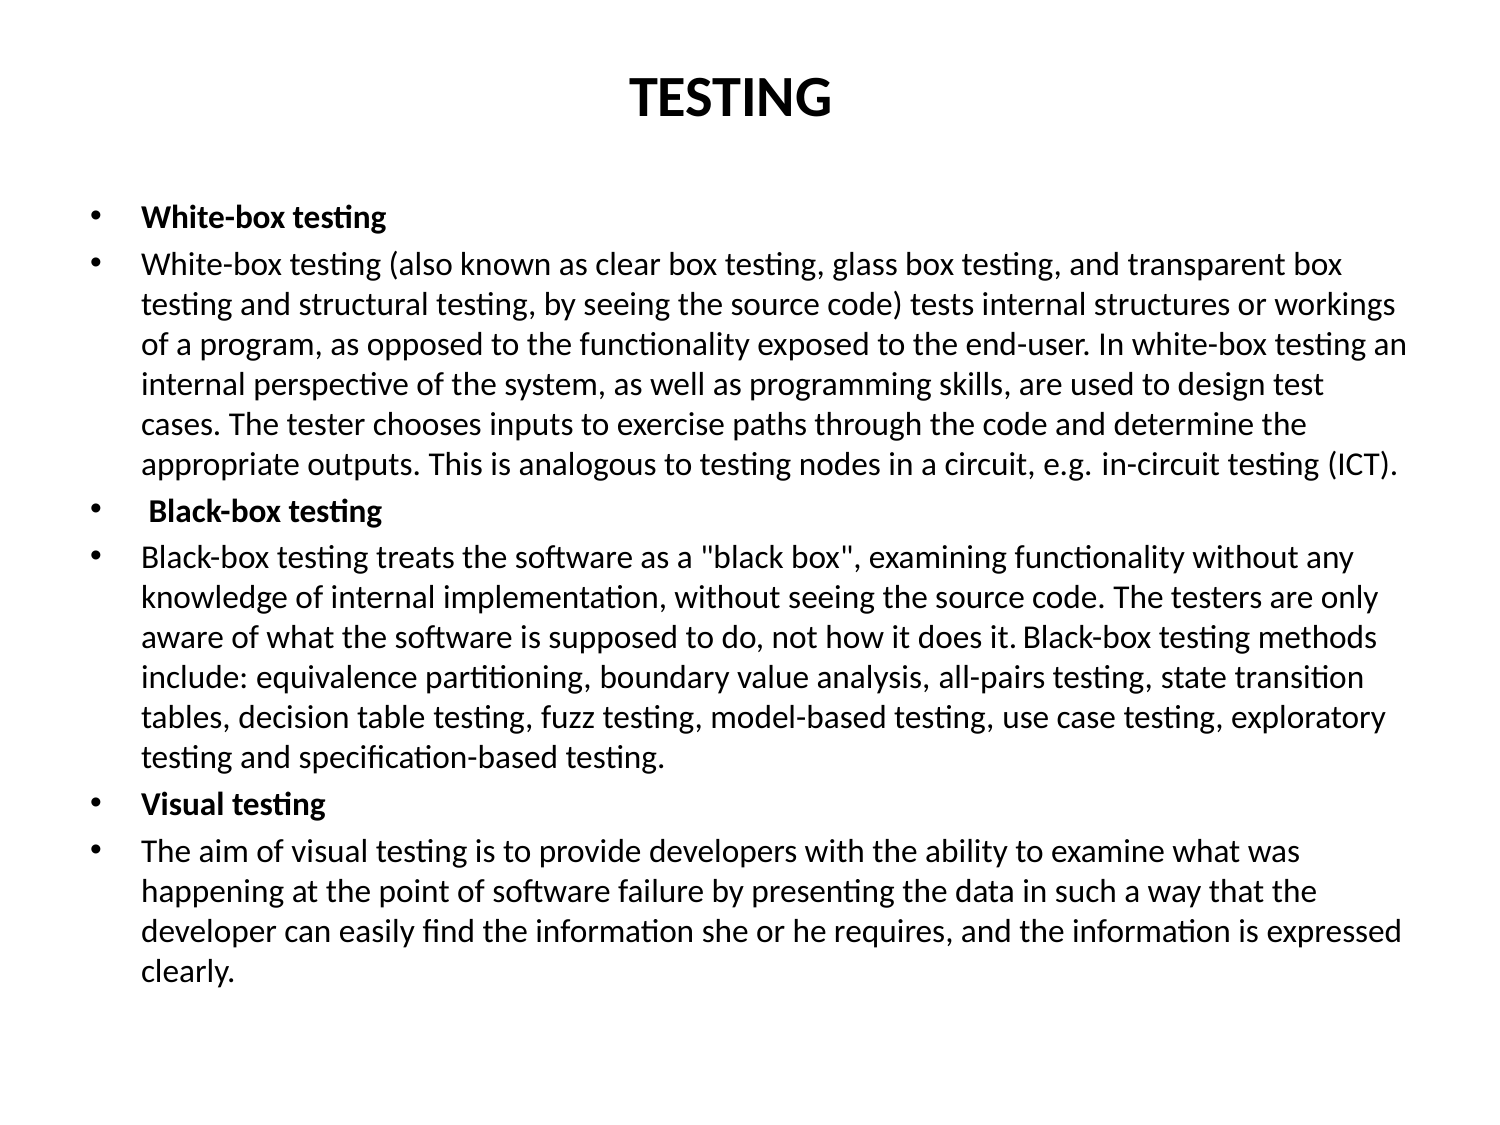

TESTING
White-box testing
White-box testing (also known as clear box testing, glass box testing, and transparent box testing and structural testing, by seeing the source code) tests internal structures or workings of a program, as opposed to the functionality exposed to the end-user. In white-box testing an internal perspective of the system, as well as programming skills, are used to design test cases. The tester chooses inputs to exercise paths through the code and determine the appropriate outputs. This is analogous to testing nodes in a circuit, e.g. in-circuit testing (ICT).
 Black-box testing
Black-box testing treats the software as a "black box", examining functionality without any knowledge of internal implementation, without seeing the source code. The testers are only aware of what the software is supposed to do, not how it does it. Black-box testing methods include: equivalence partitioning, boundary value analysis, all-pairs testing, state transition tables, decision table testing, fuzz testing, model-based testing, use case testing, exploratory testing and specification-based testing.
Visual testing
The aim of visual testing is to provide developers with the ability to examine what was happening at the point of software failure by presenting the data in such a way that the developer can easily ﬁnd the information she or he requires, and the information is expressed clearly.